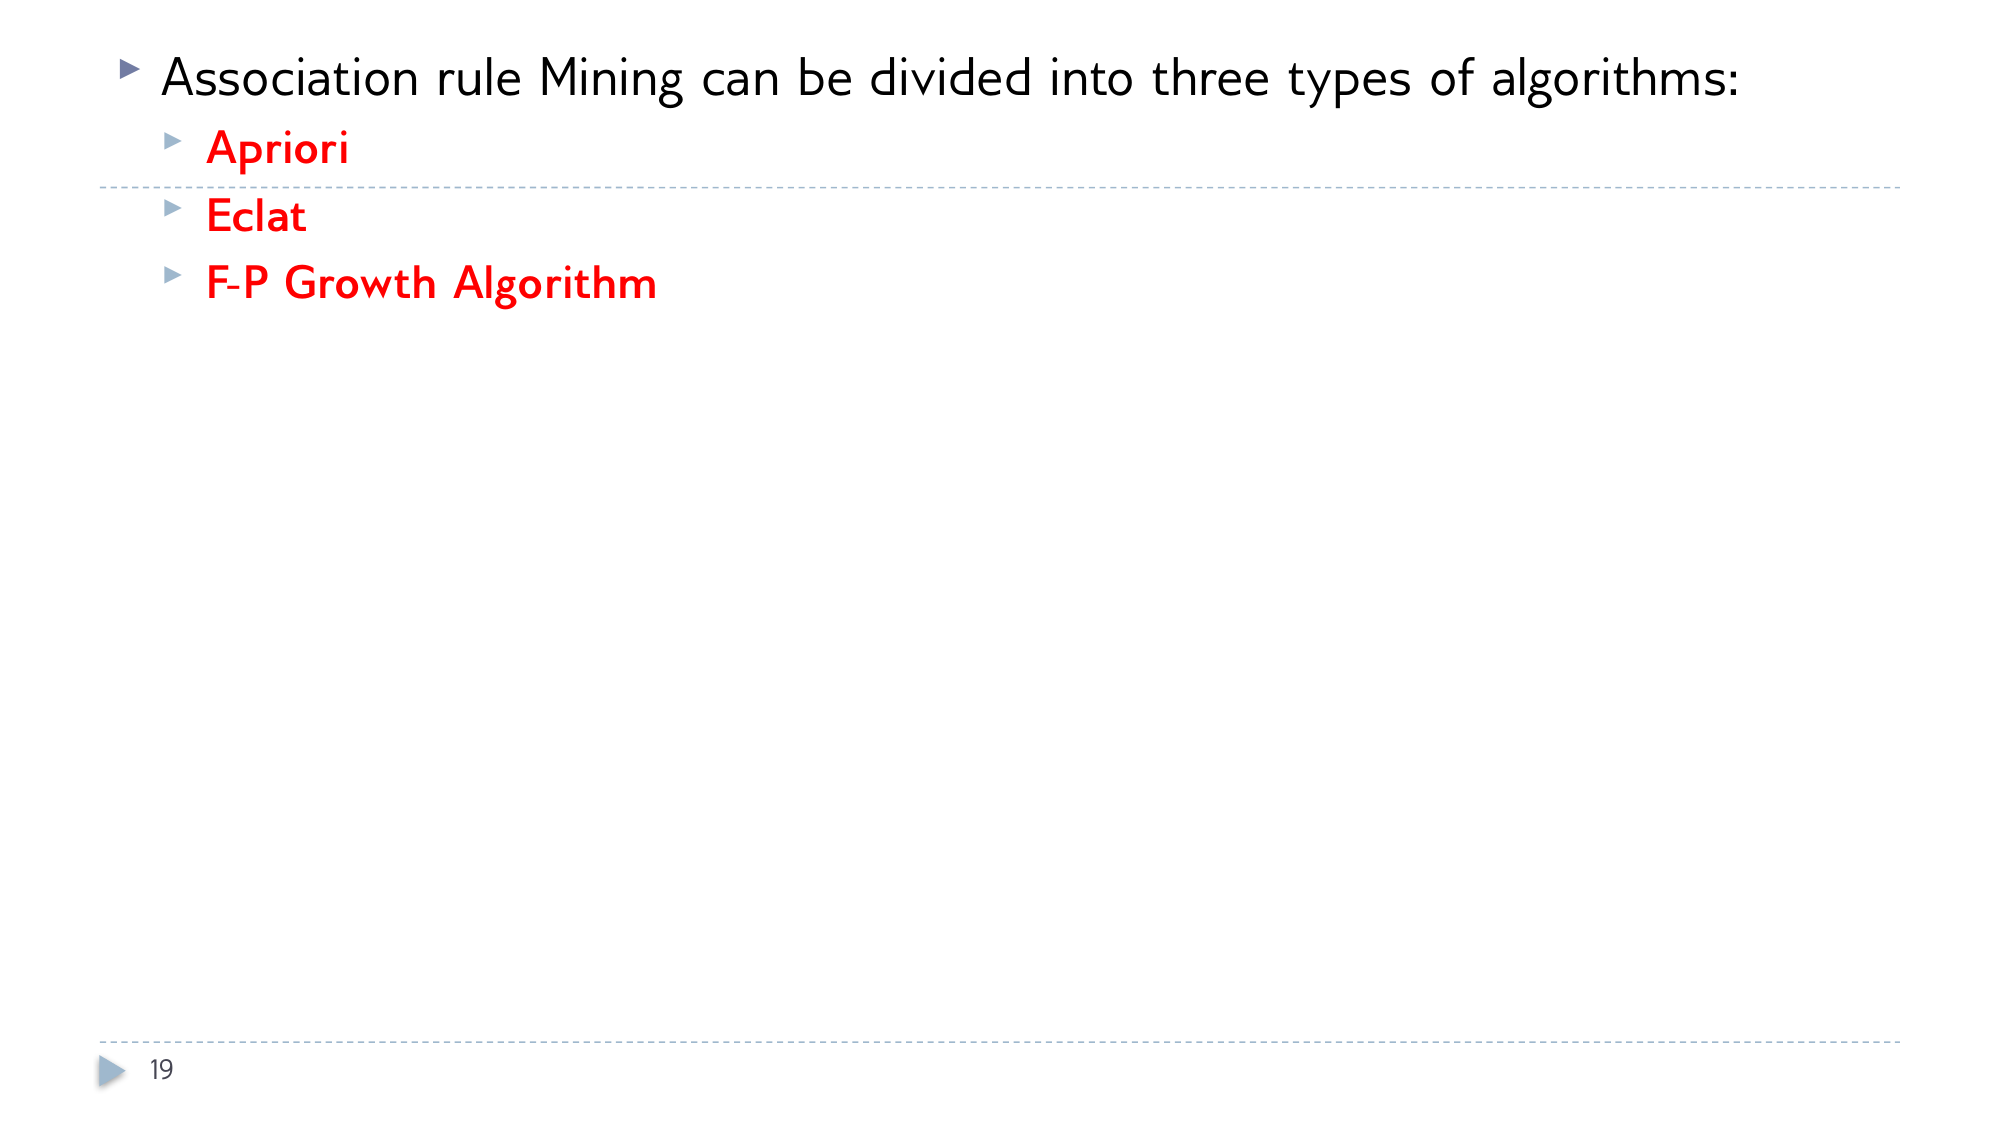

Association rule Mining can be divided into three types of algorithms:
Apriori
Eclat
F-P Growth Algorithm

19